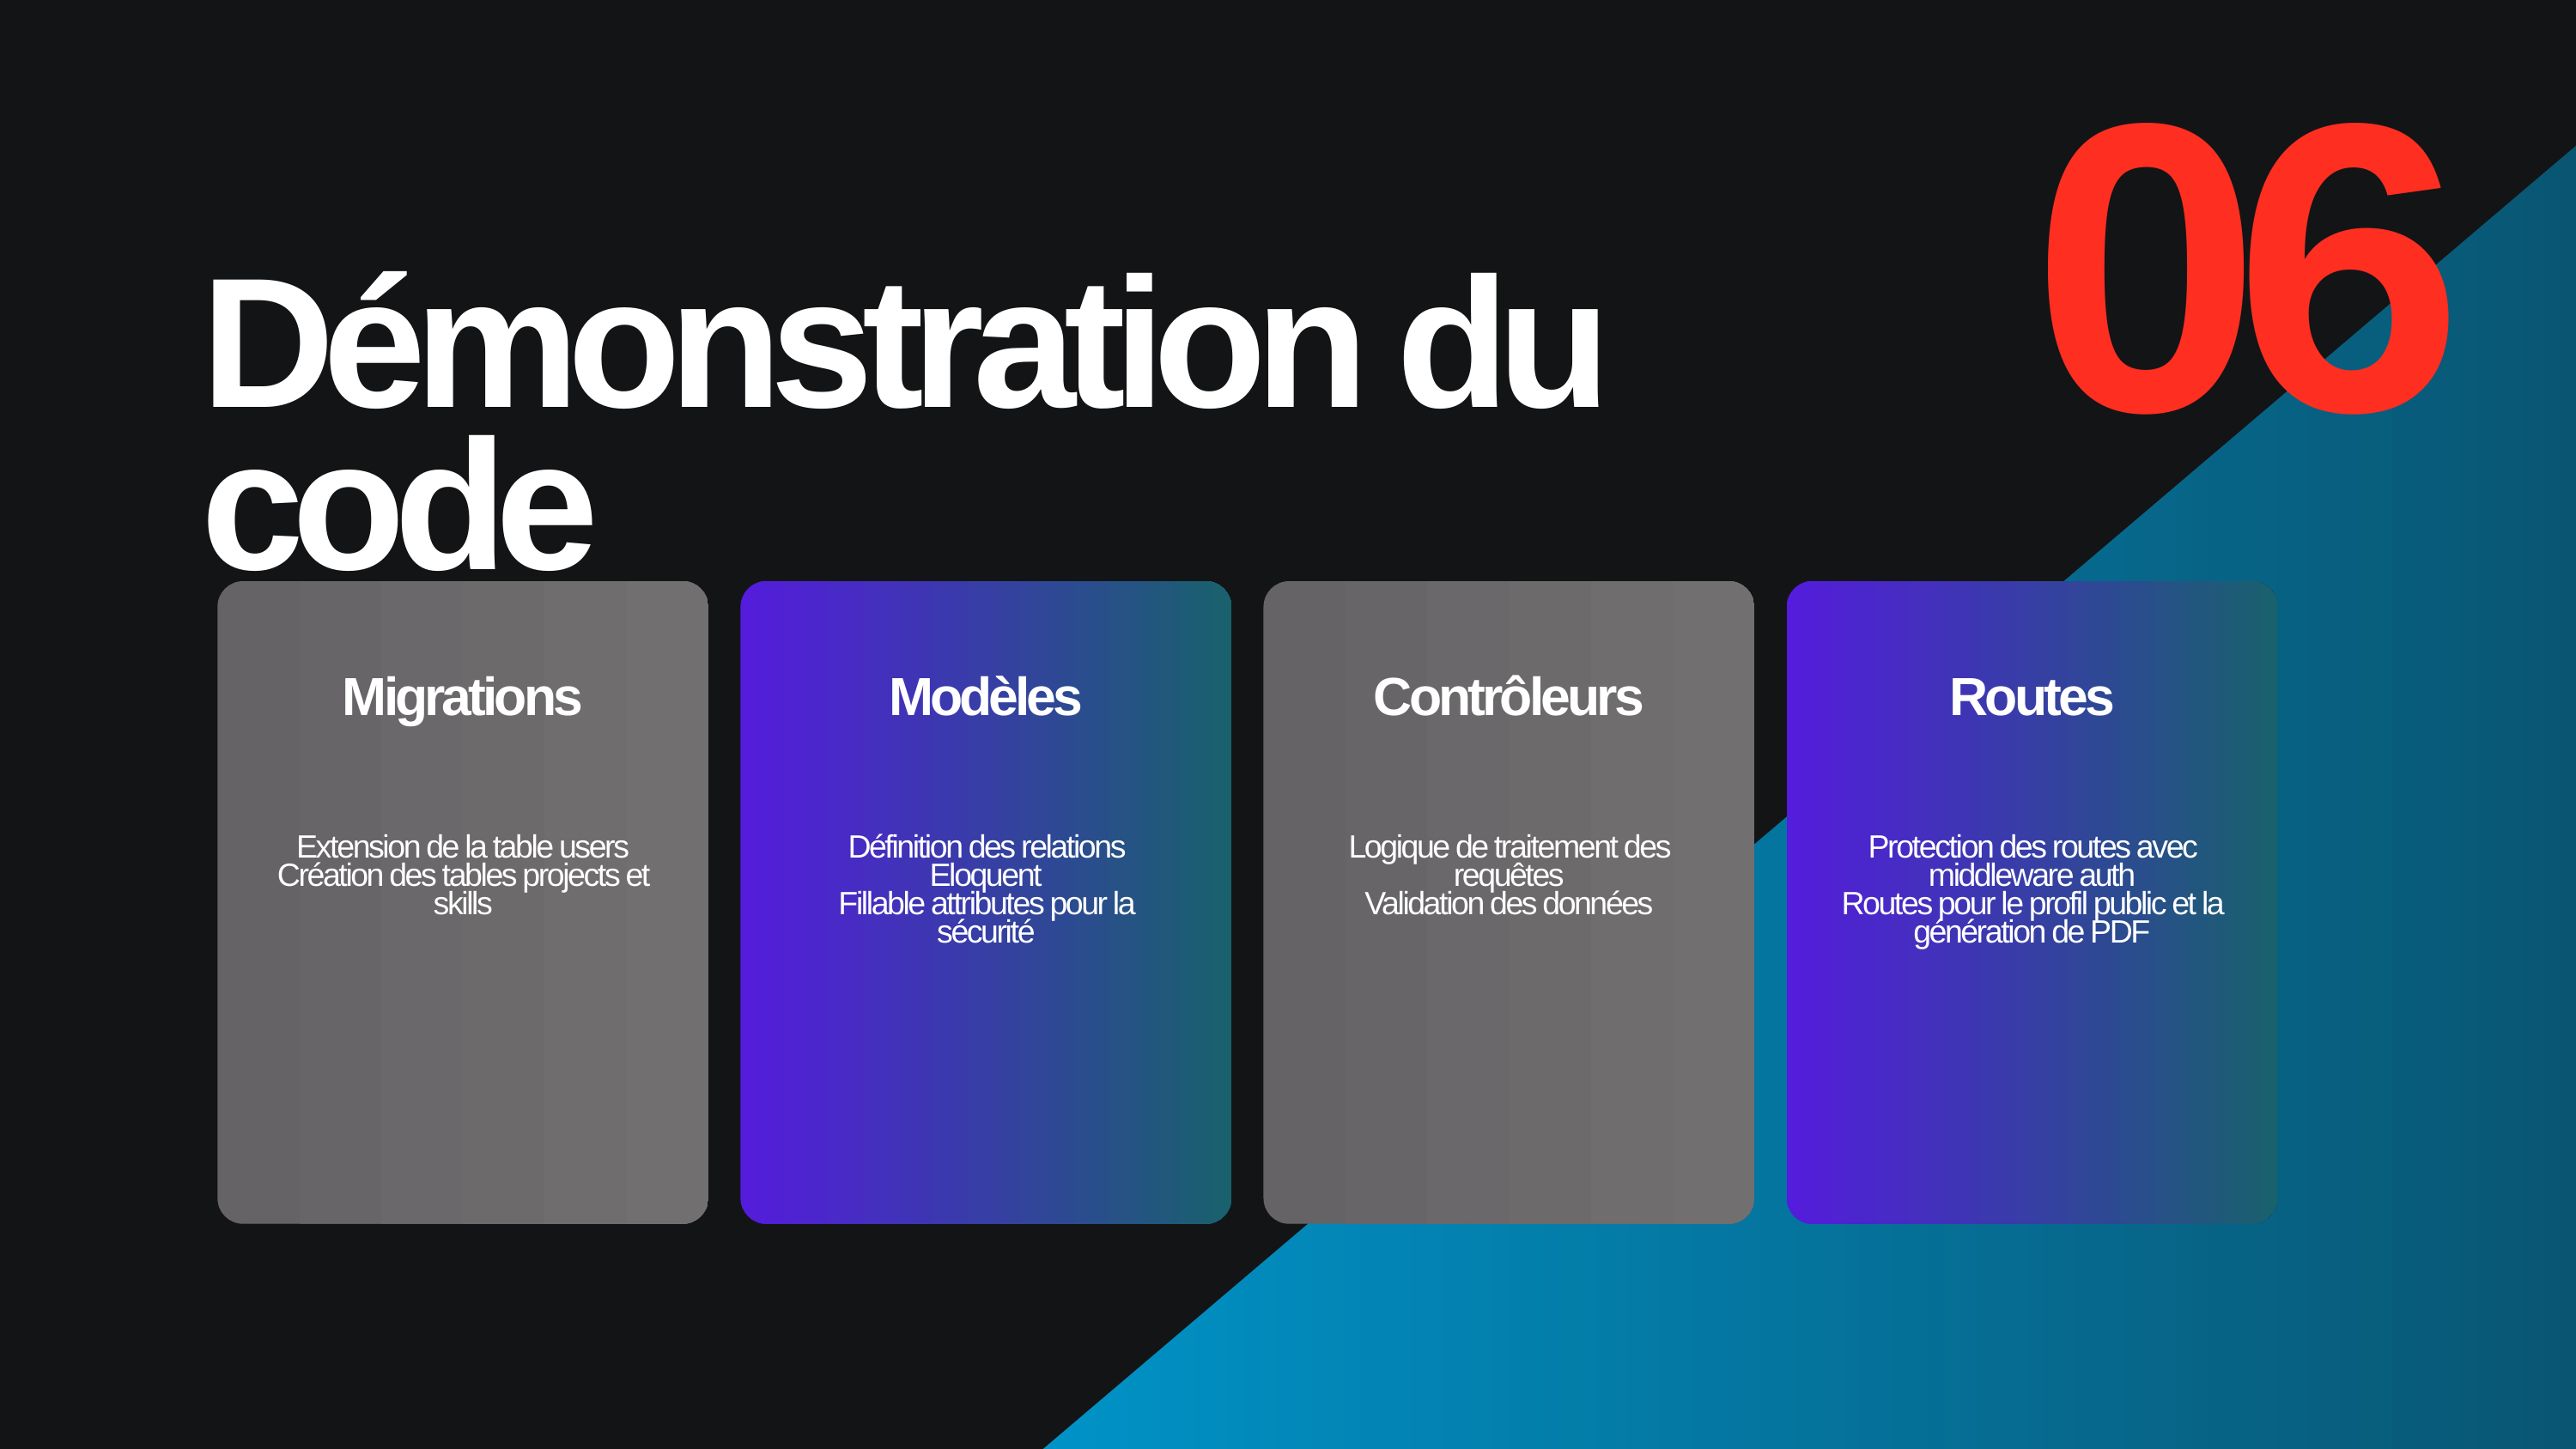

06
Démonstration du code

Migrations
Modèles
Contrôleurs
Routes
Extension de la table users
Création des tables projects et skills
Définition des relations Eloquent
Fillable attributes pour la sécurité
Logique de traitement des requêtes
Validation des données
Protection des routes avec middleware auth
Routes pour le profil public et la génération de PDF